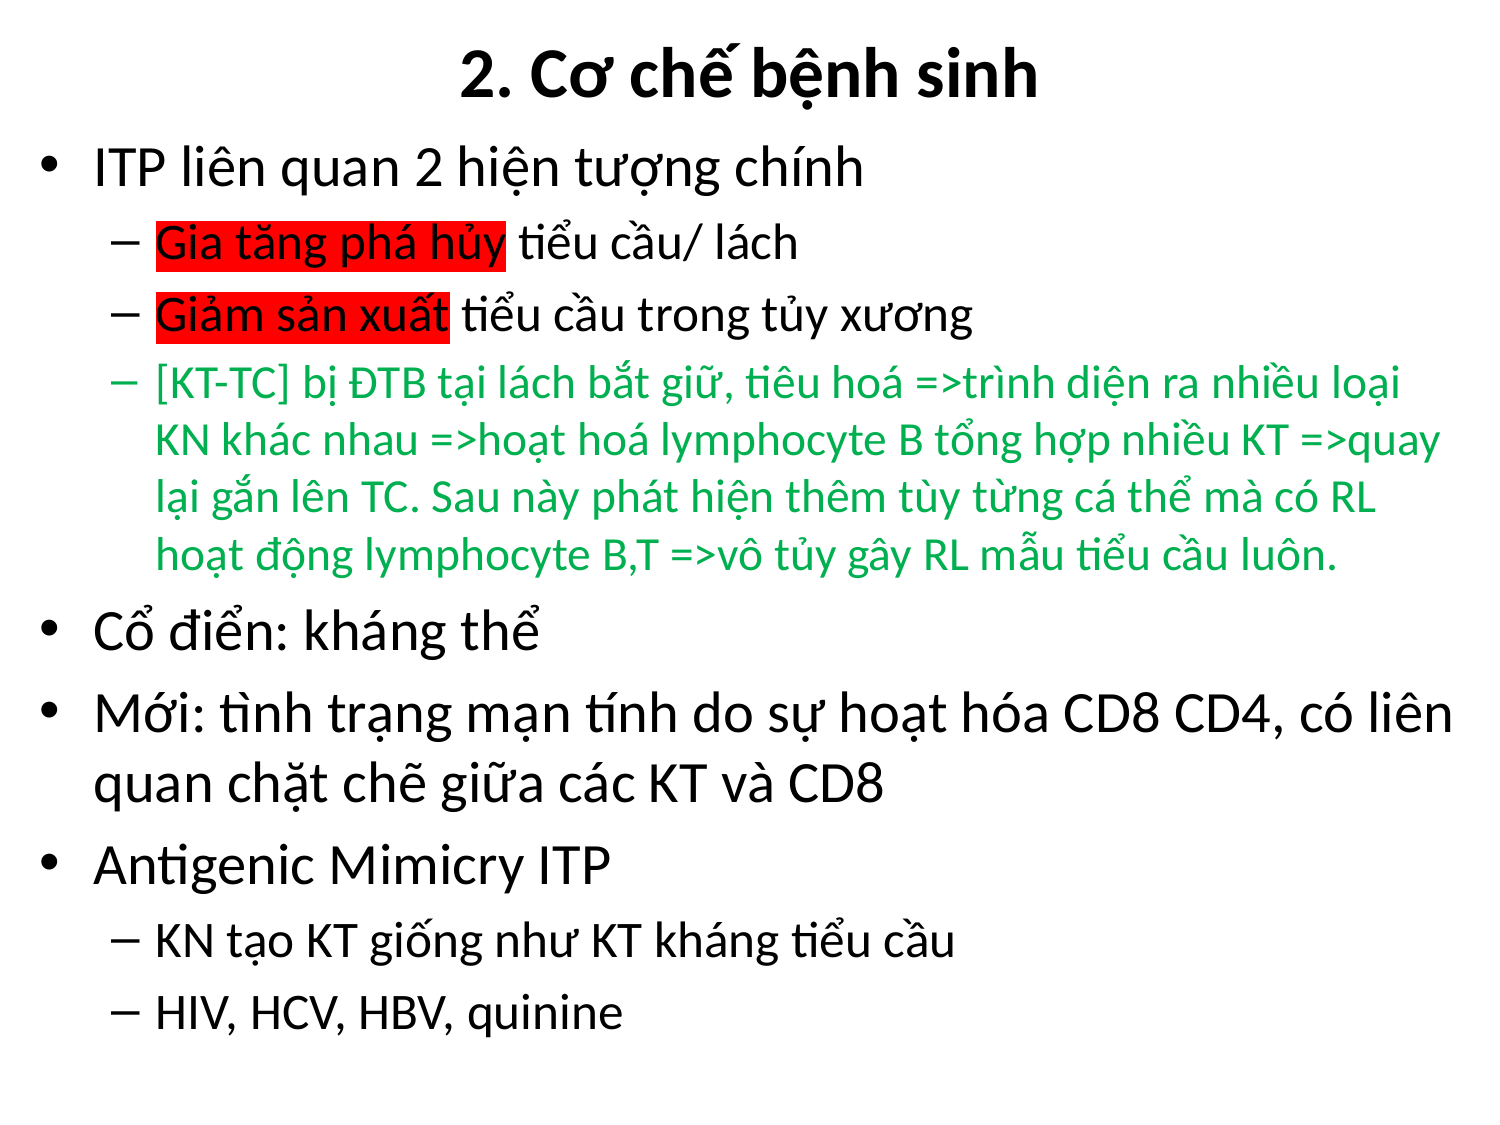

# 2. Cơ chế bệnh sinh
ITP liên quan 2 hiện tượng chính
Gia tăng phá hủy tiểu cầu/ lách
Giảm sản xuất tiểu cầu trong tủy xương
[KT-TC] bị ĐTB tại lách bắt giữ, tiêu hoá =>trình diện ra nhiều loại KN khác nhau =>hoạt hoá lymphocyte B tổng hợp nhiều KT =>quay lại gắn lên TC. Sau này phát hiện thêm tùy từng cá thể mà có RL hoạt động lymphocyte B,T =>vô tủy gây RL mẫu tiểu cầu luôn.
Cổ điển: kháng thể
Mới: tình trạng mạn tính do sự hoạt hóa CD8 CD4, có liên quan chặt chẽ giữa các KT và CD8
Antigenic Mimicry ITP
KN tạo KT giống như KT kháng tiểu cầu
HIV, HCV, HBV, quinine